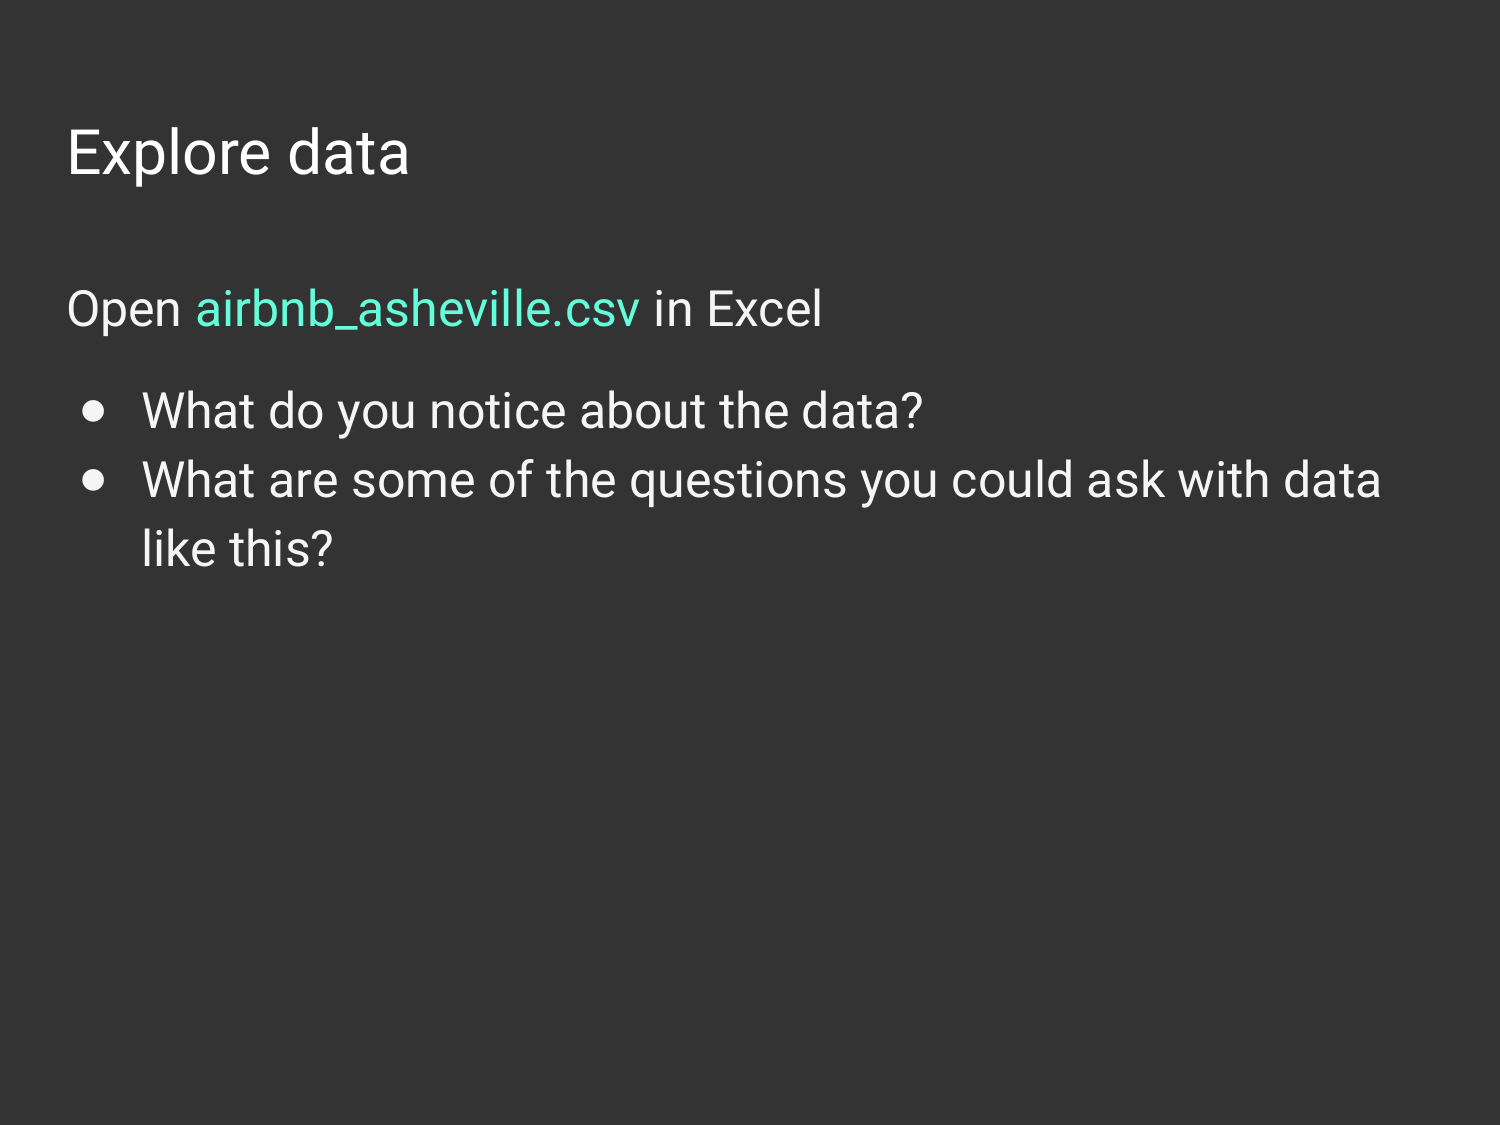

# Explore data
Open airbnb_asheville.csv in Excel
What do you notice about the data?
What are some of the questions you could ask with data like this?